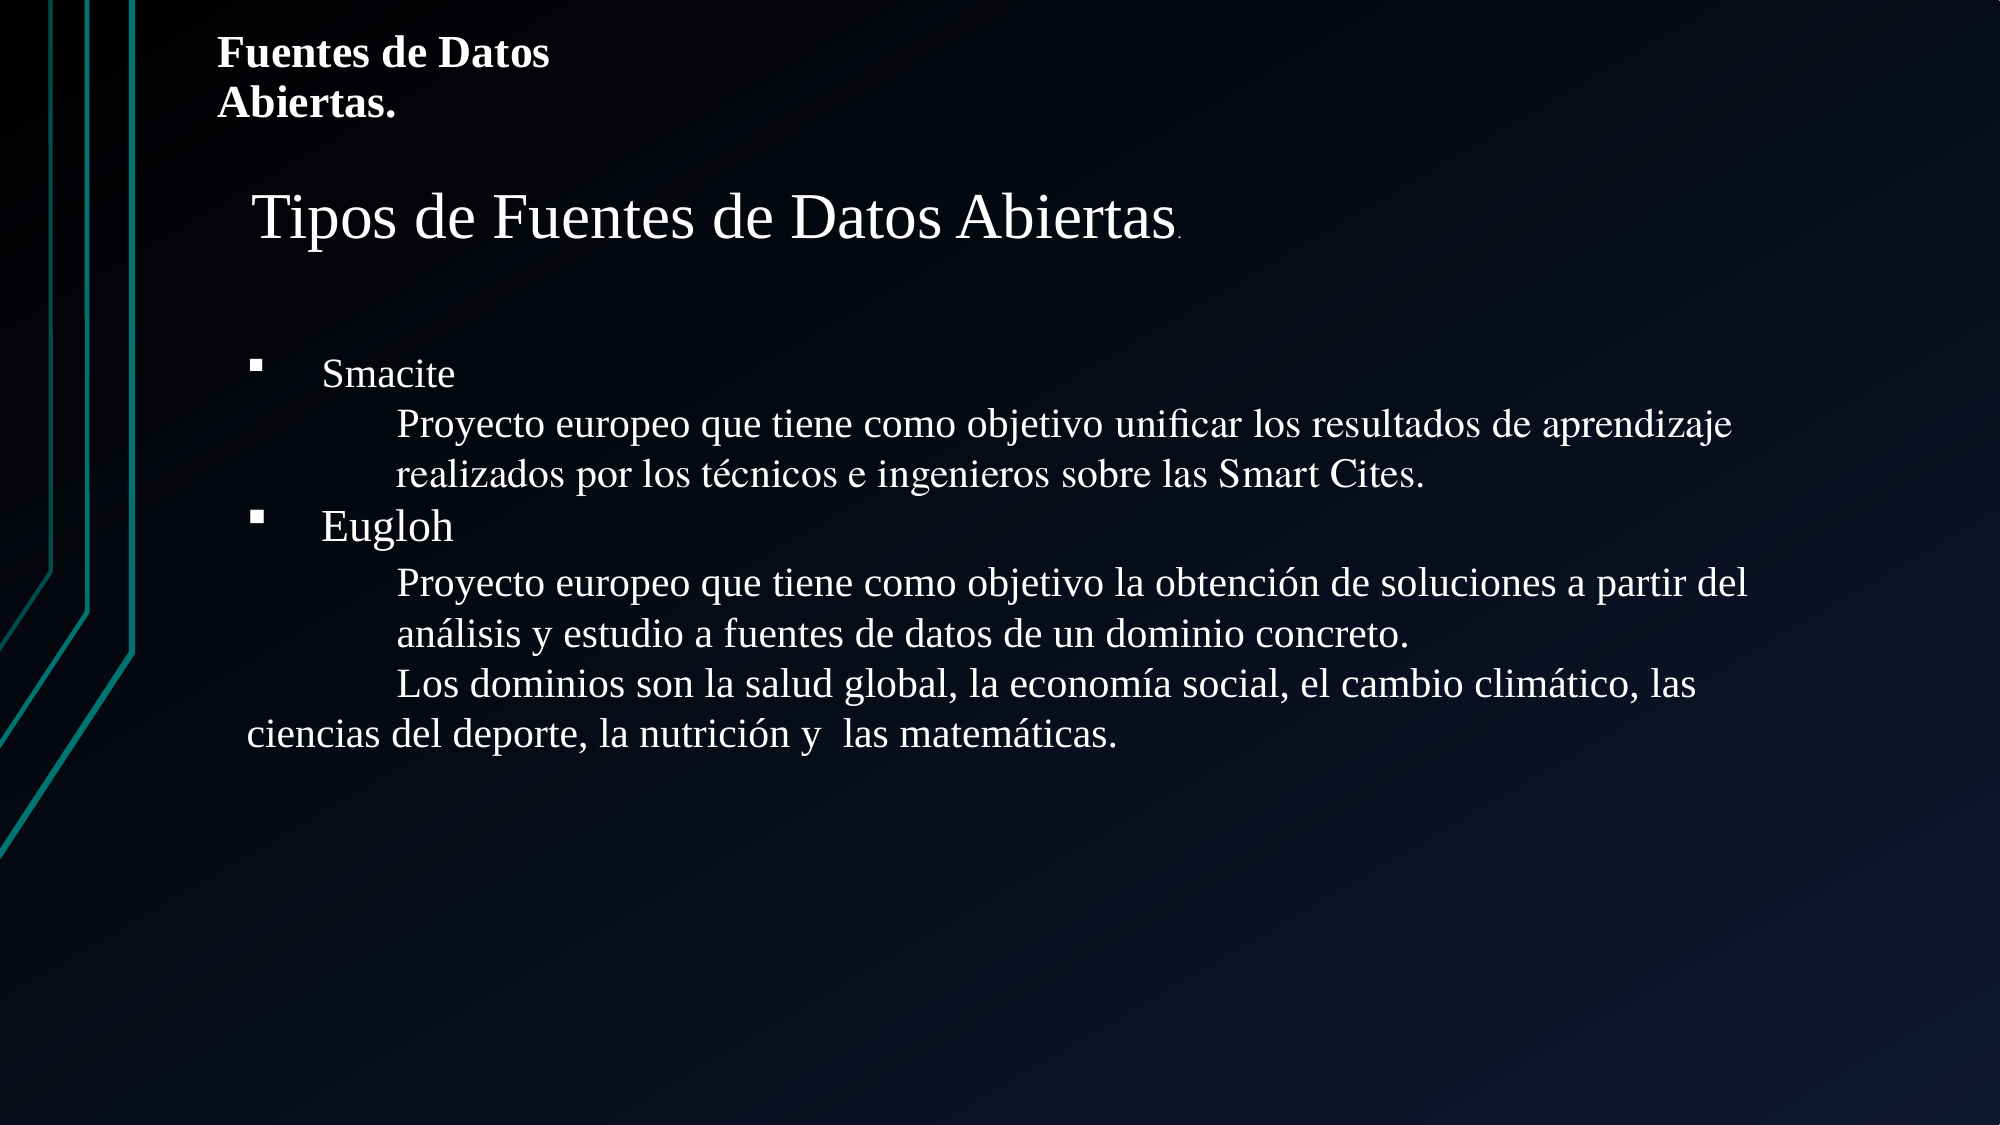

# Fuentes de Datos Abiertas.
Tipos de Fuentes de Datos Abiertas.
Smacite
	Proyecto europeo que tiene como objetivo unificar los resultados de aprendizaje  	realizados por los técnicos e ingenieros sobre las Smart Cites.
Eugloh
	Proyecto europeo que tiene como objetivo la obtención de soluciones a partir del 	análisis y estudio a fuentes de datos de un dominio concreto.
	Los dominios son la salud global, la economía social, el cambio climático, las 	ciencias del deporte, la nutrición y  las matemáticas.